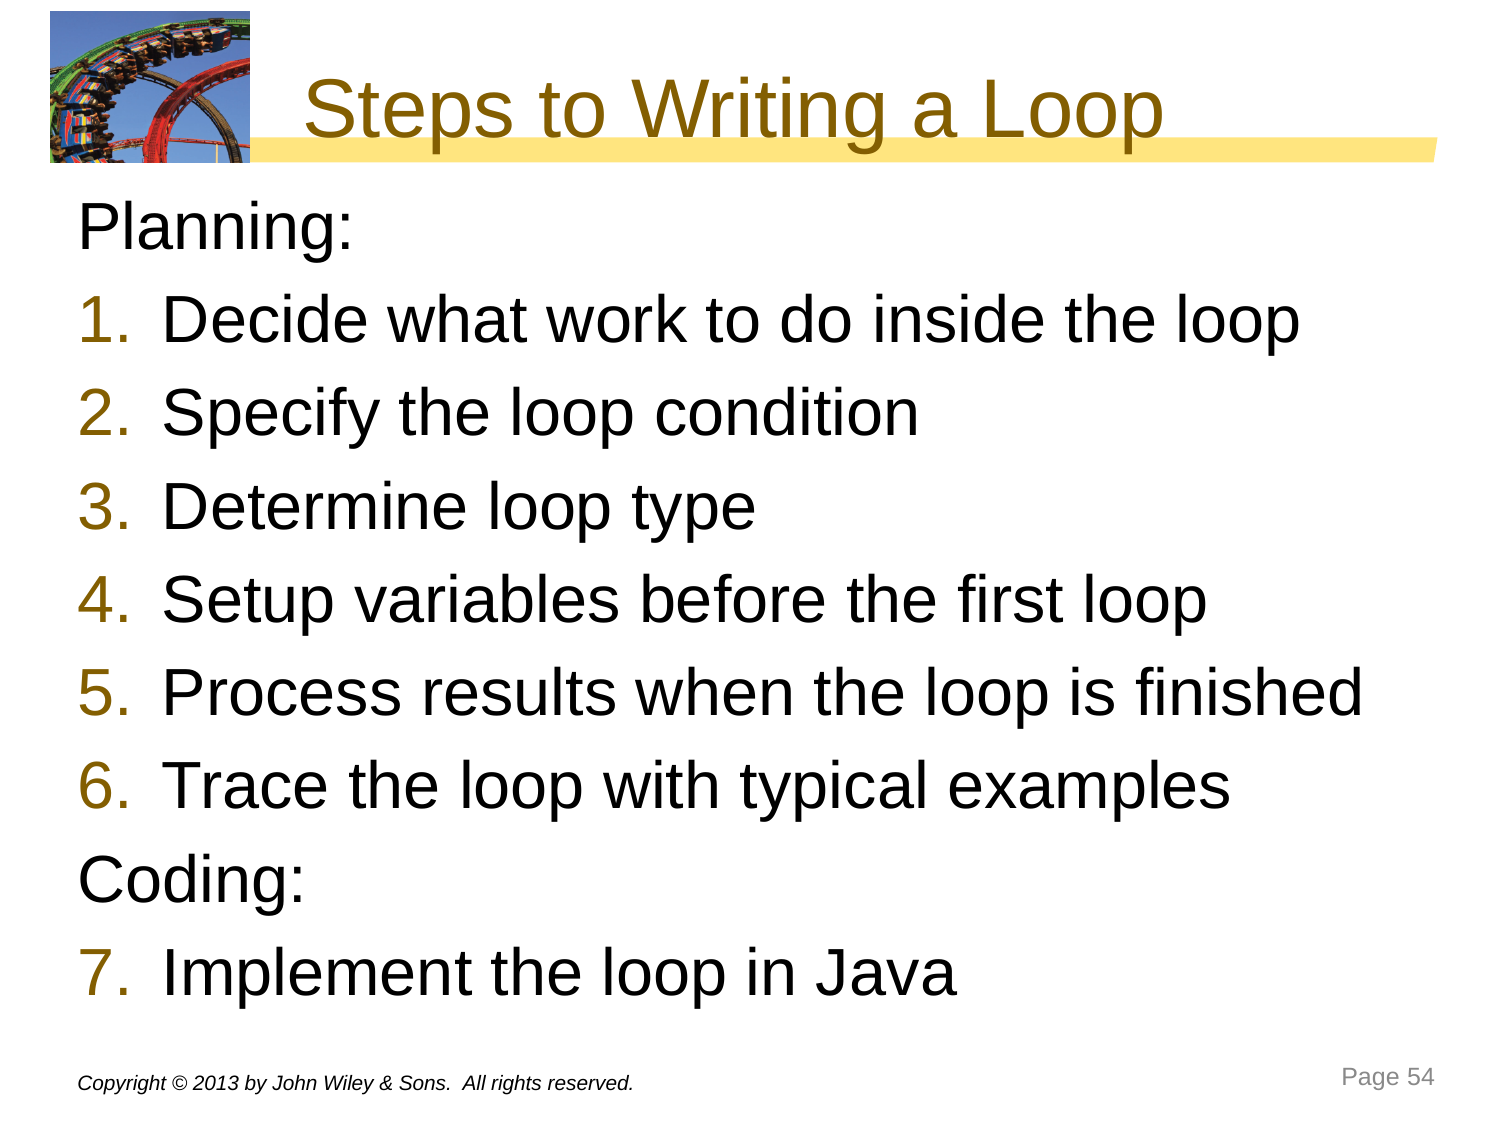

# Steps to Writing a Loop
Planning:
Decide what work to do inside the loop
Specify the loop condition
Determine loop type
Setup variables before the first loop
Process results when the loop is finished
Trace the loop with typical examples
Coding:
Implement the loop in Java

Copyright © 2013 by John Wiley & Sons.  All rights reserved.
Page 54